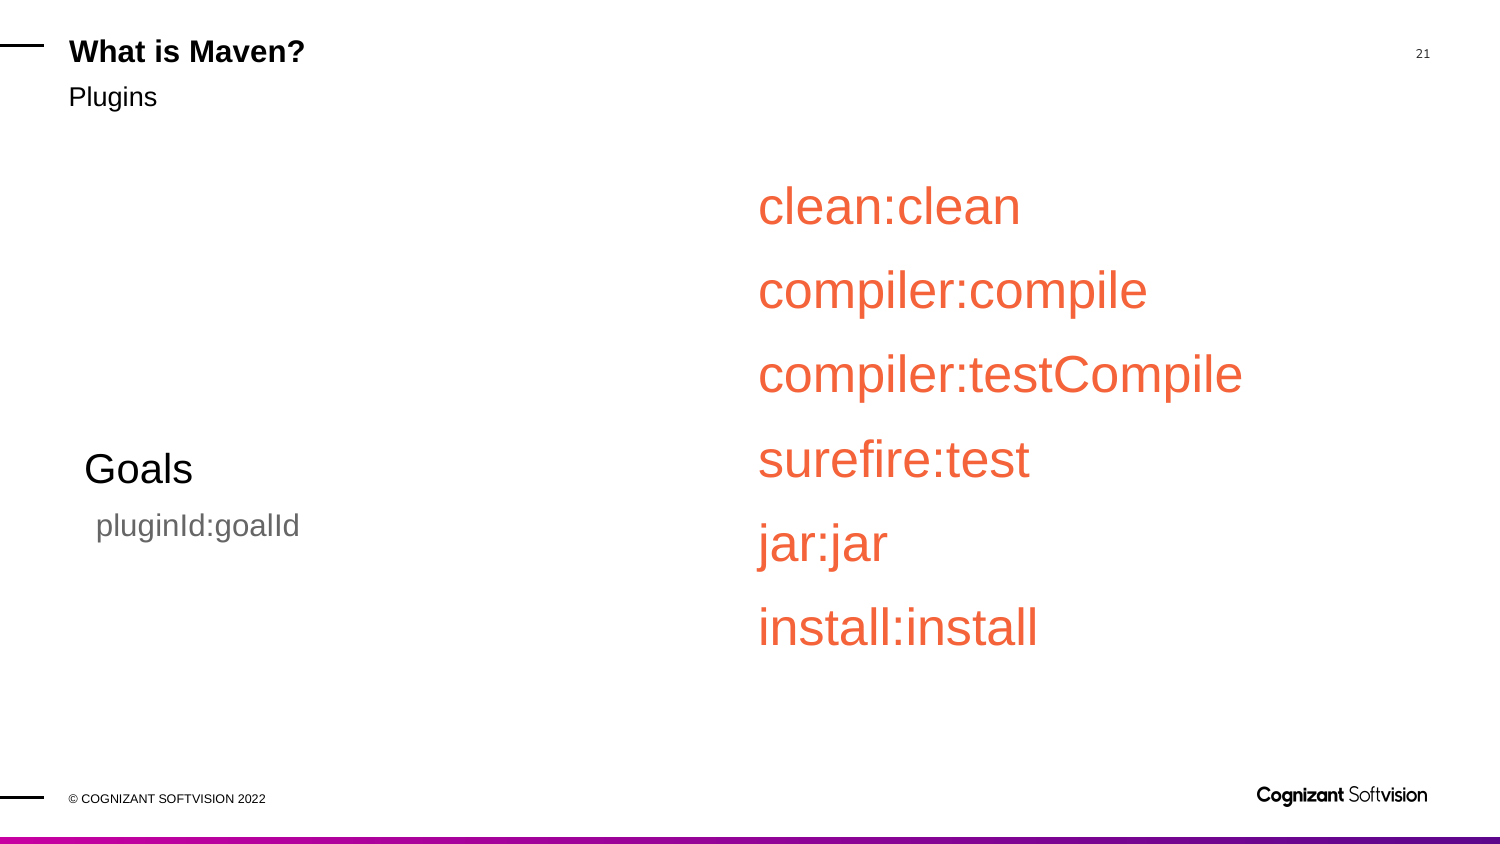

# What is Maven?
Plugins
clean:clean
compiler:compile
compiler:testCompile
surefire:test
jar:jar
install:install
Goals
pluginId:goalId